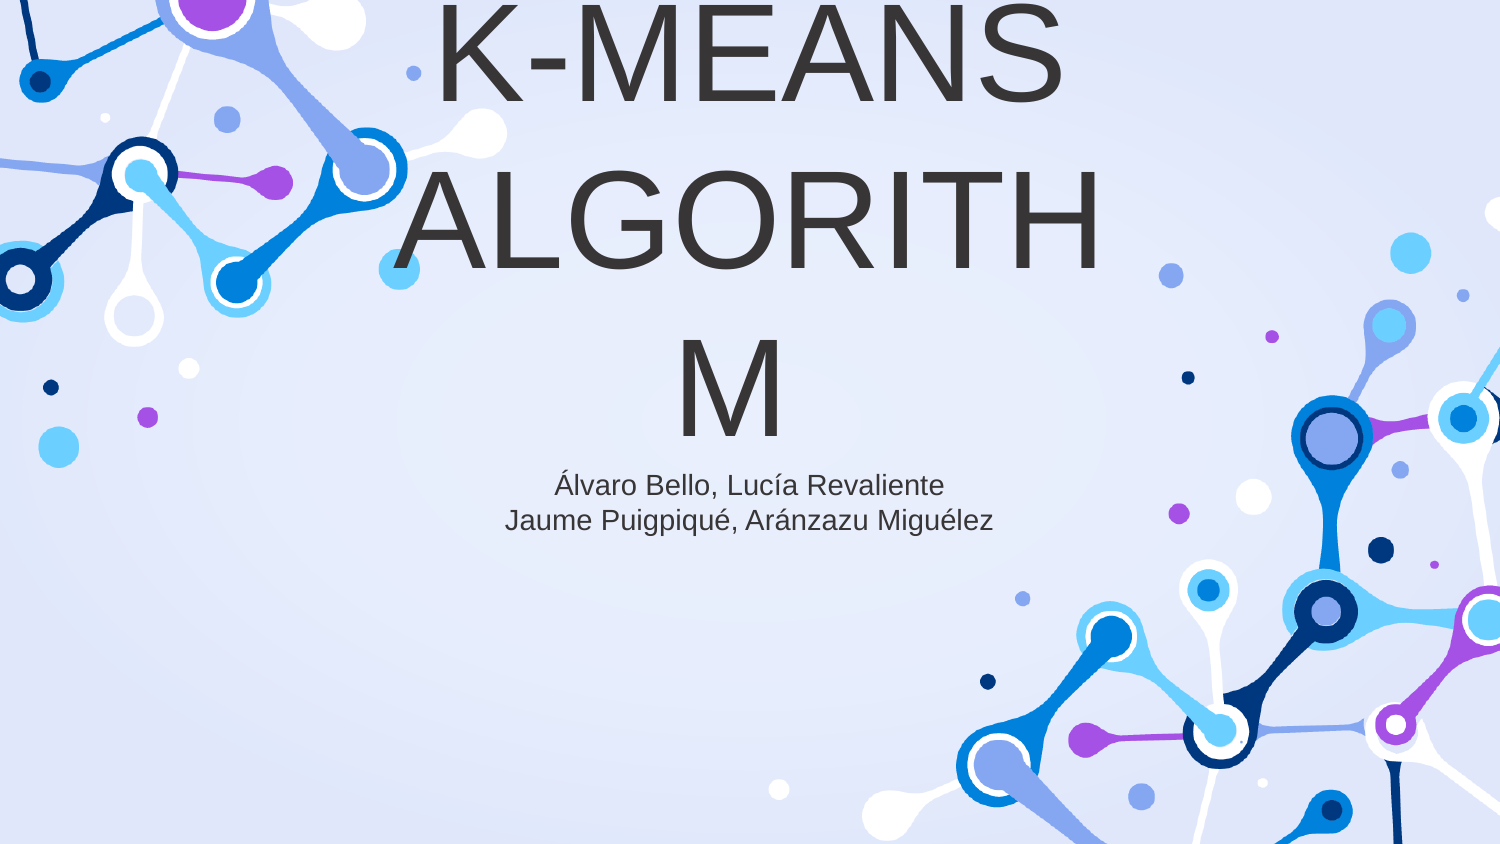

# K-MEANS ALGORITHM

Álvaro Bello, Lucía Revaliente
Jaume Puigpiqué, Aránzazu Miguélez